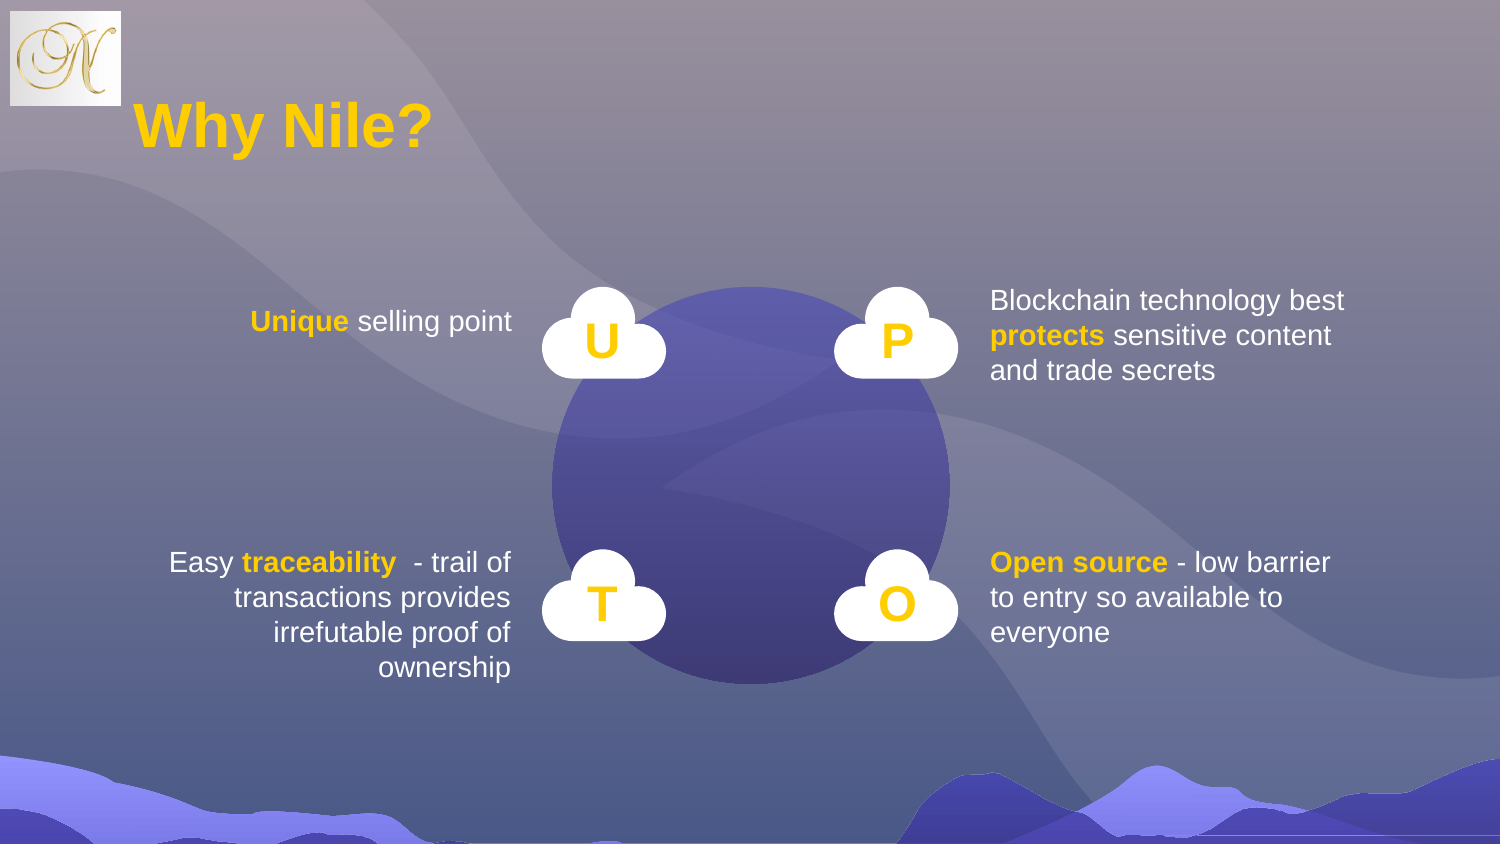

# Why Nile?
Blockchain technology best protects sensitive content and trade secrets

Unique selling point
U
P
Easy traceability  - trail of transactions provides irrefutable proof of ownership
Open source - low barrier to entry so available to everyone

T
O